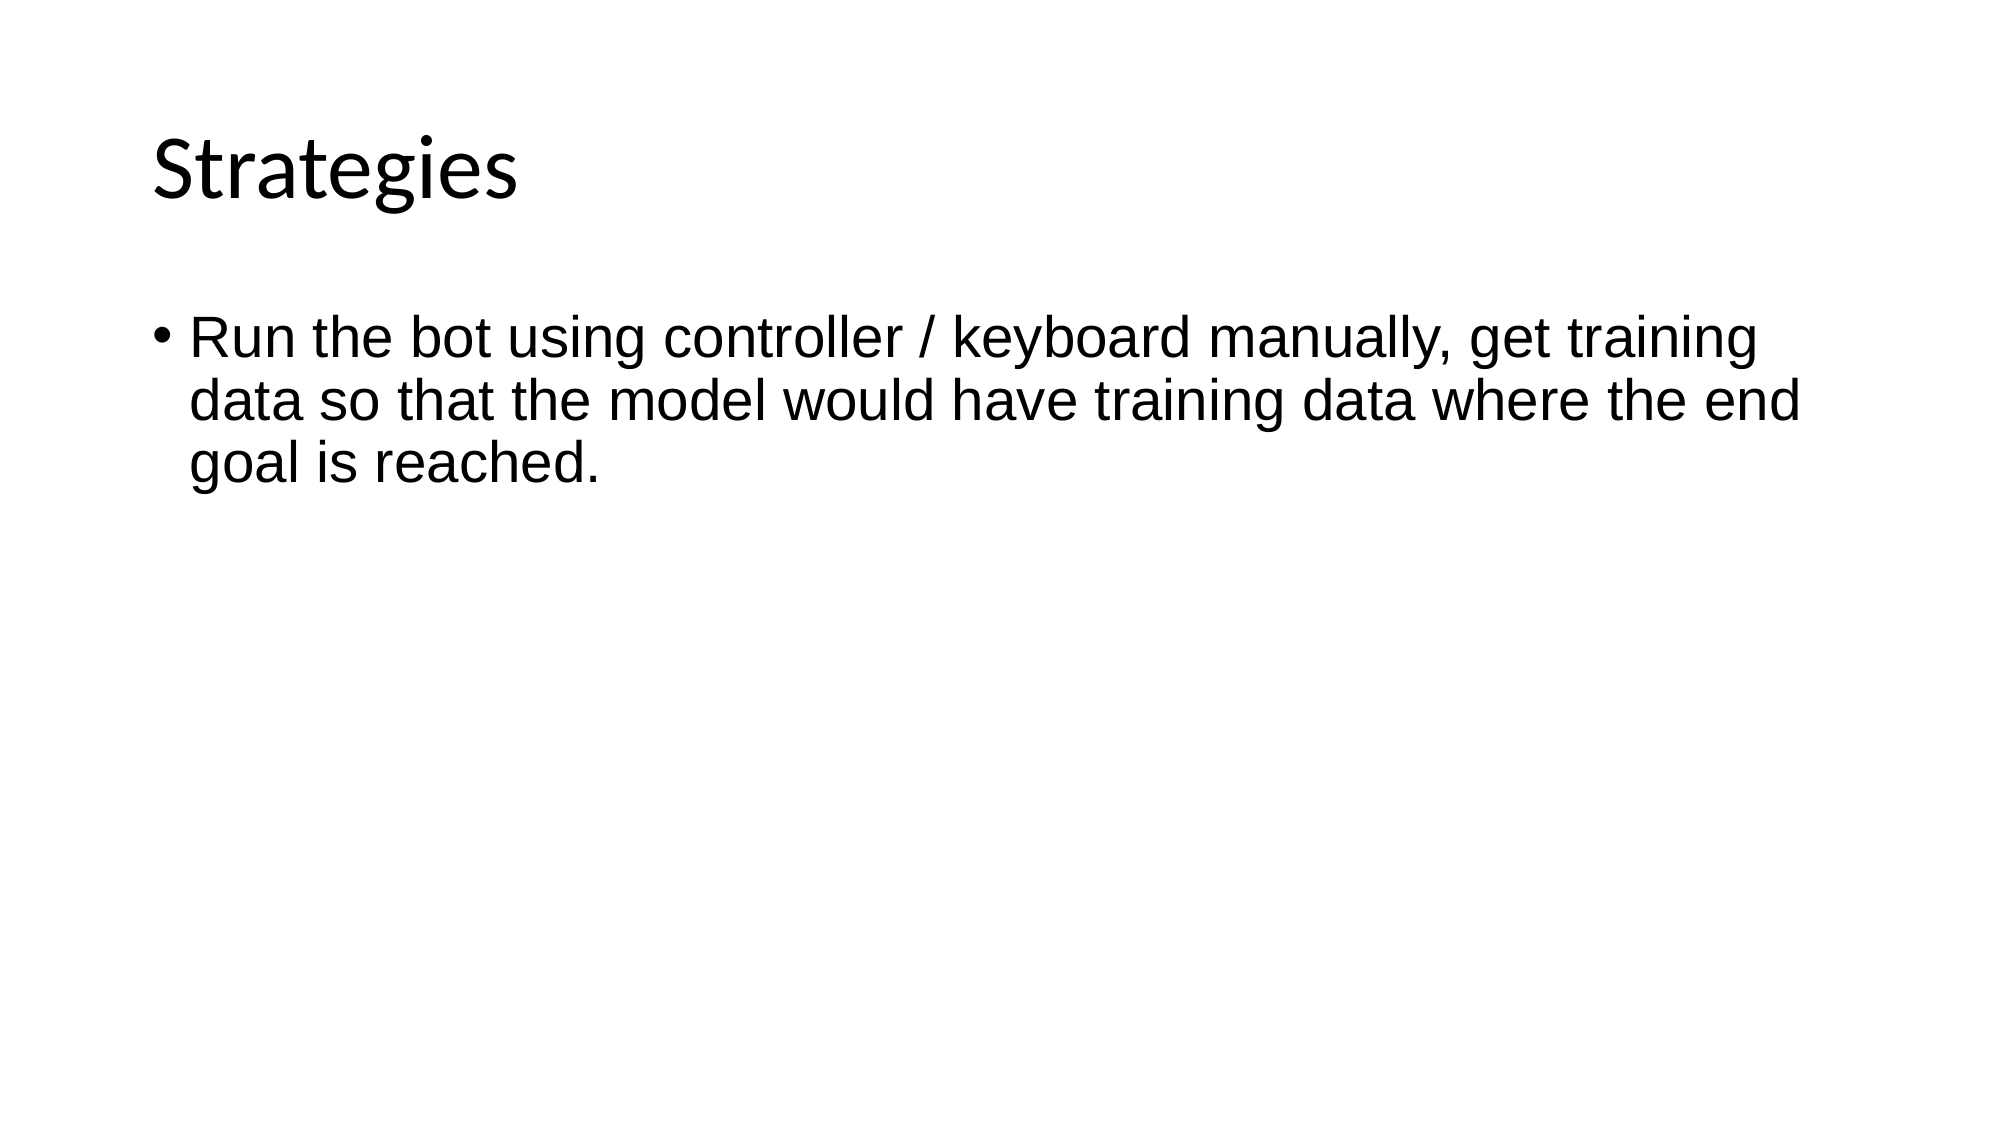

# Strategies
Run the bot using controller / keyboard manually, get training data so that the model would have training data where the end goal is reached.